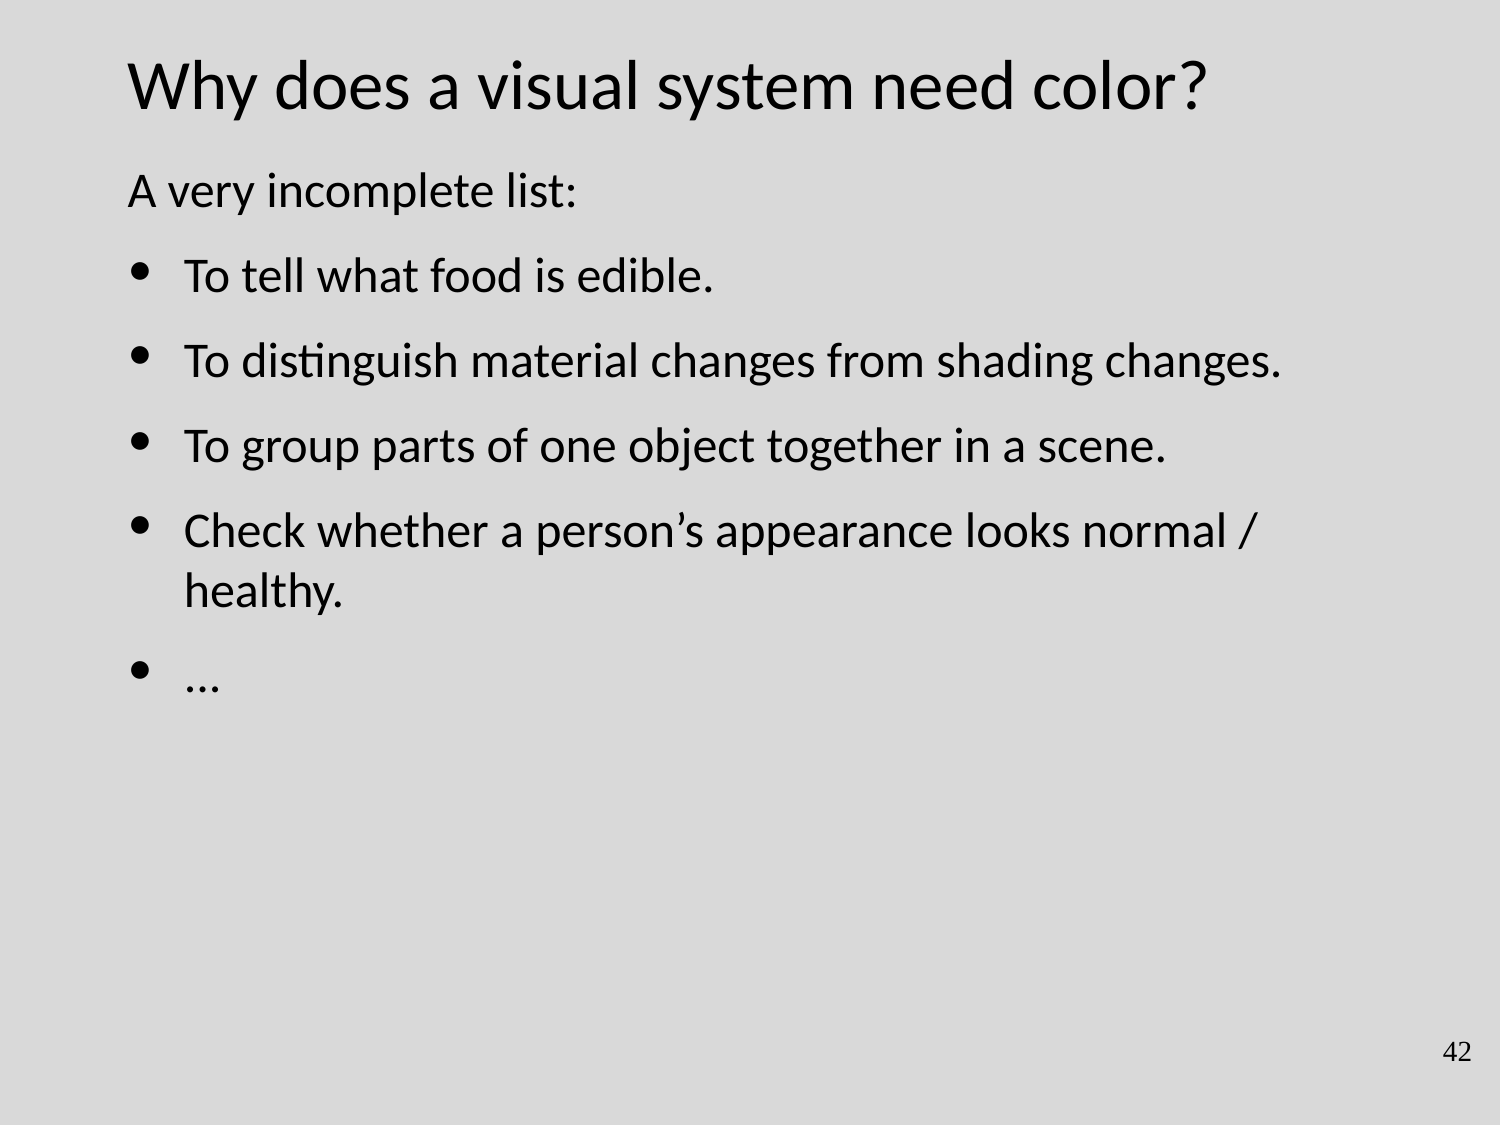

# Why does a visual system need color?
A very incomplete list:
To tell what food is edible.
To distinguish material changes from shading changes.
To group parts of one object together in a scene.
Check whether a person’s appearance looks normal / healthy.
...
42